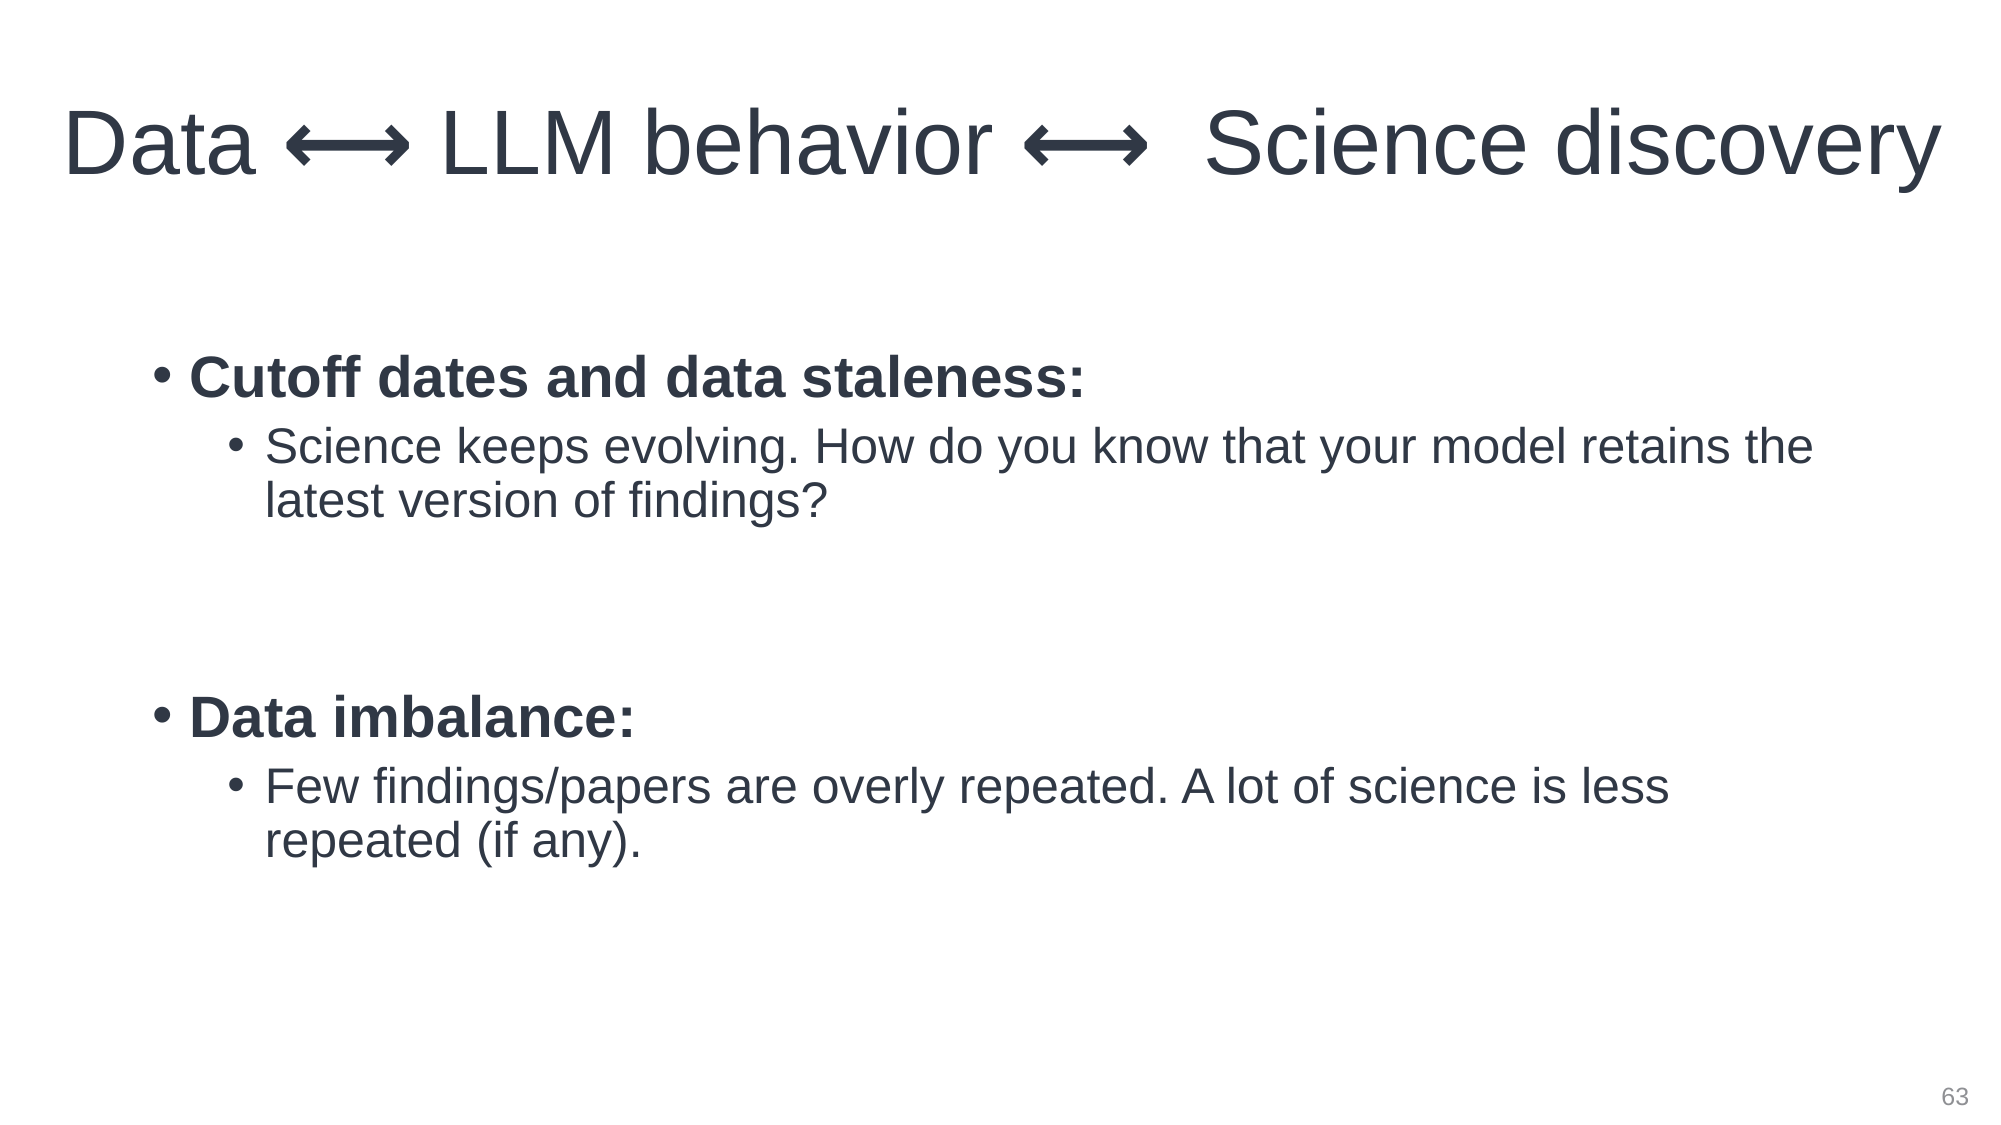

# Data ⟷ LLM behavior ⟷  Science discovery

Cutoff dates and data staleness:
Science keeps evolving. How do you know that your model retains the latest version of findings?

Data imbalance:
Few findings/papers are overly repeated. A lot of science is less repeated (if any).
63